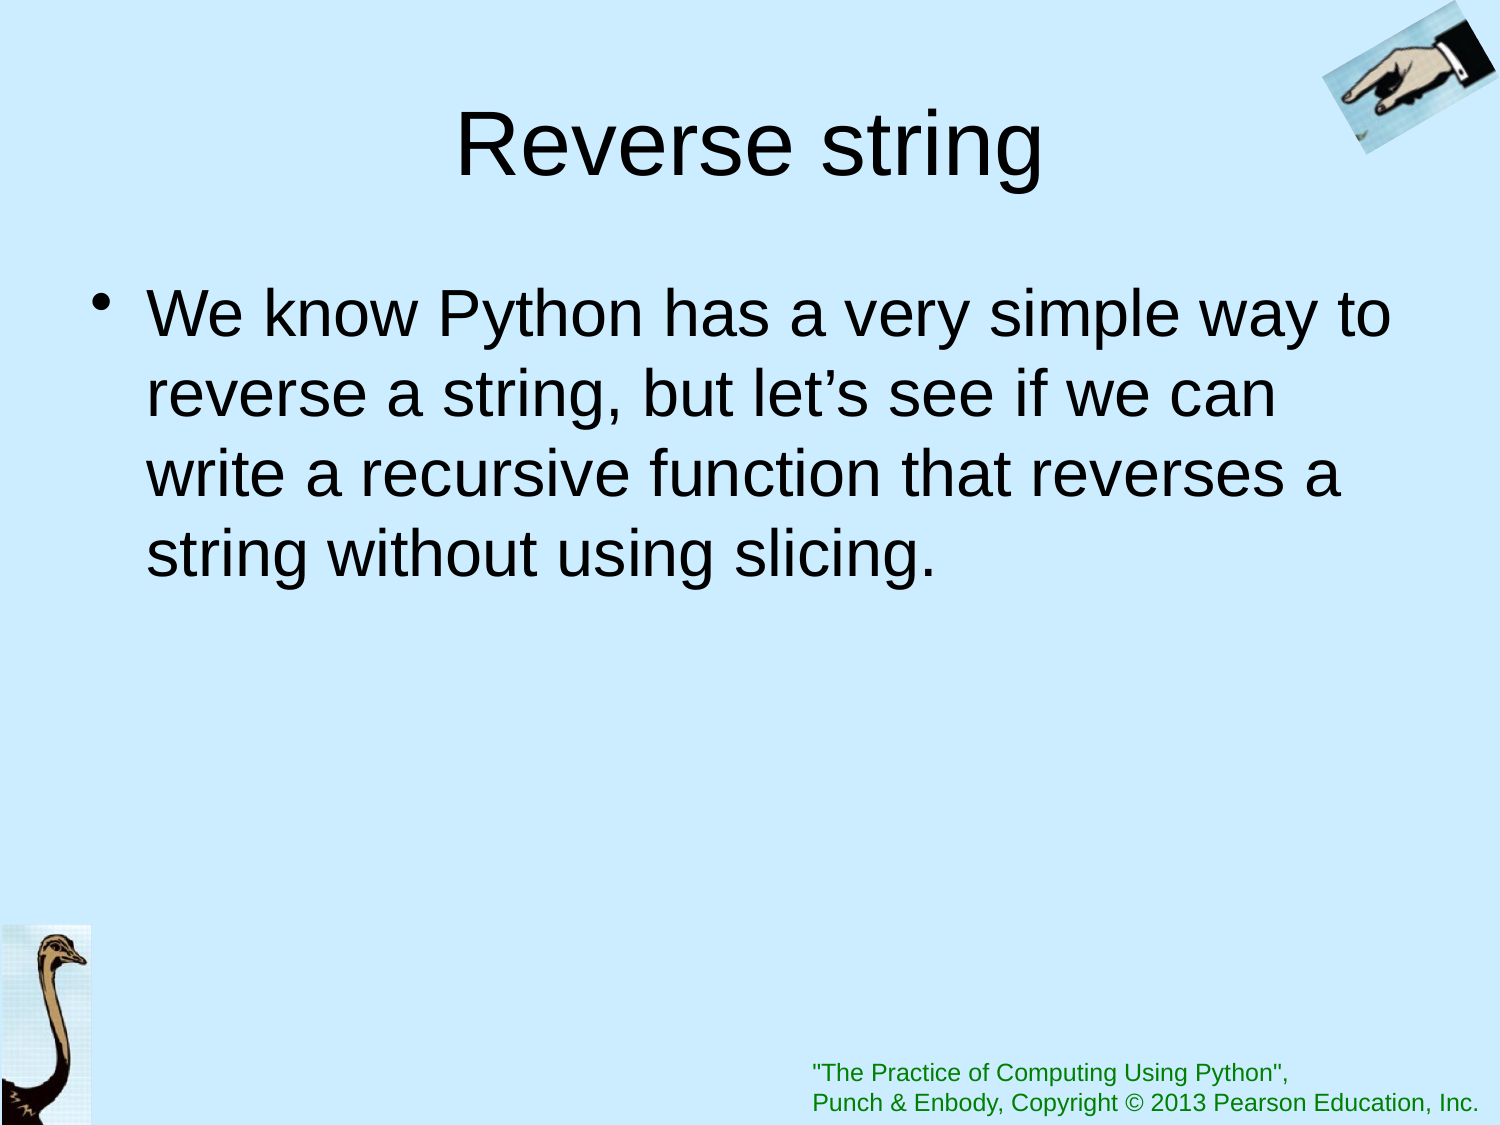

# Reverse string
We know Python has a very simple way to reverse a string, but let’s see if we can write a recursive function that reverses a string without using slicing.